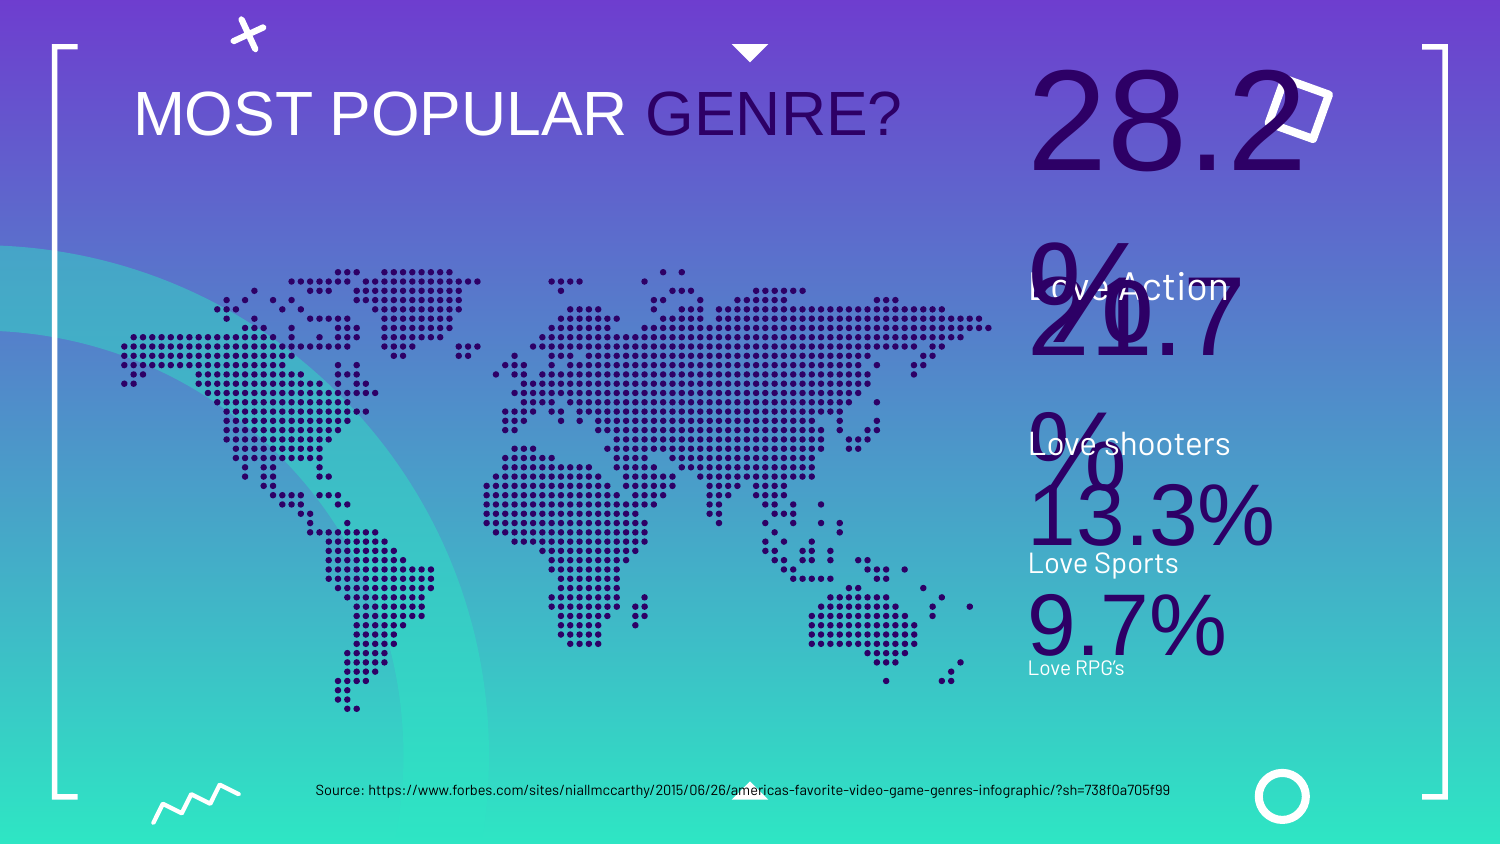

MOST POPULAR GENRE?
28.2%
Love Action

# 21.7%
Love shooters
13.3%
Love Sports
9.7%
Love RPG’s
Source: https://www.forbes.com/sites/niallmccarthy/2015/06/26/americas-favorite-video-game-genres-infographic/?sh=738f0a705f99